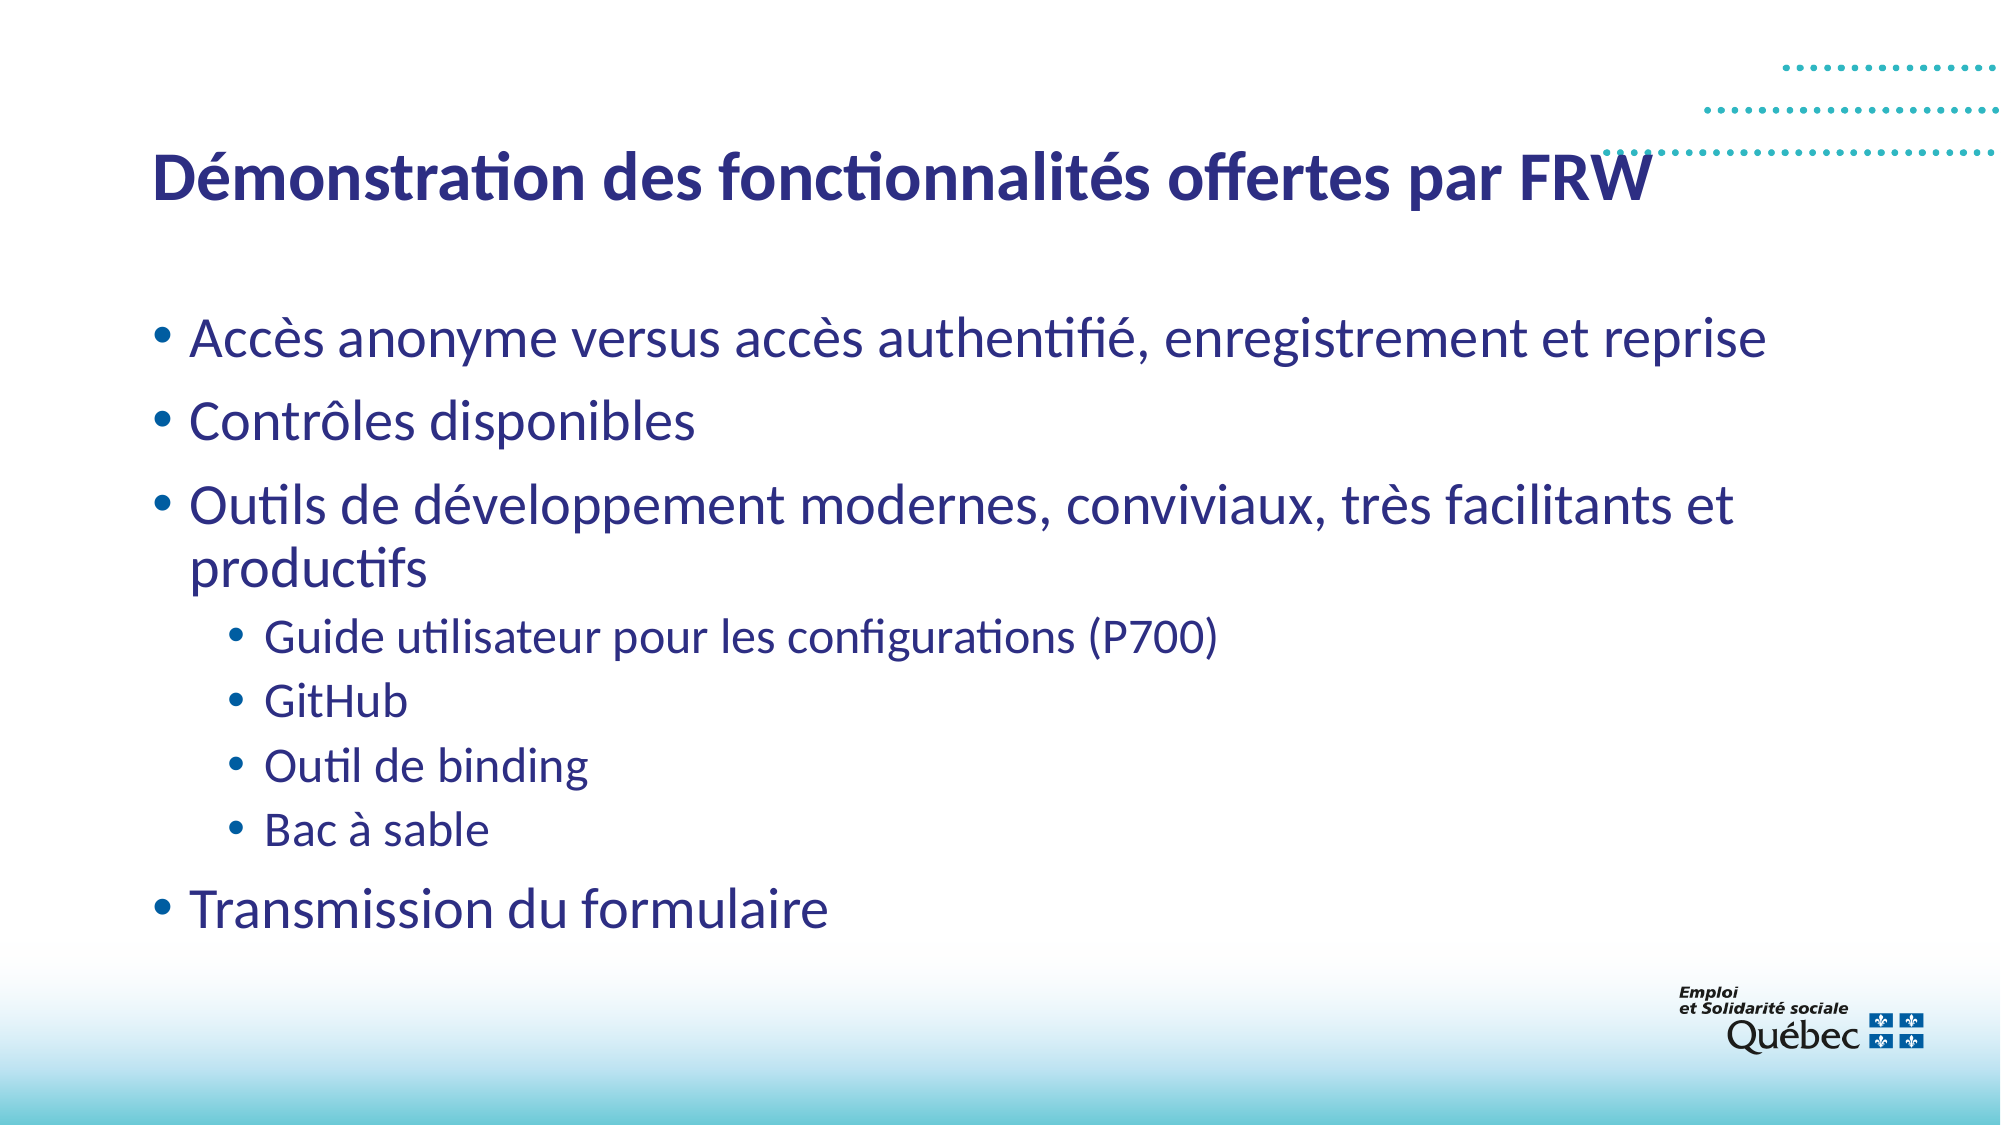

# Démonstration des fonctionnalités offertes par FRW
Accès anonyme versus accès authentifié, enregistrement et reprise
Contrôles disponibles
Outils de développement modernes, conviviaux, très facilitants et productifs
Guide utilisateur pour les configurations (P700)
GitHub
Outil de binding
Bac à sable
Transmission du formulaire